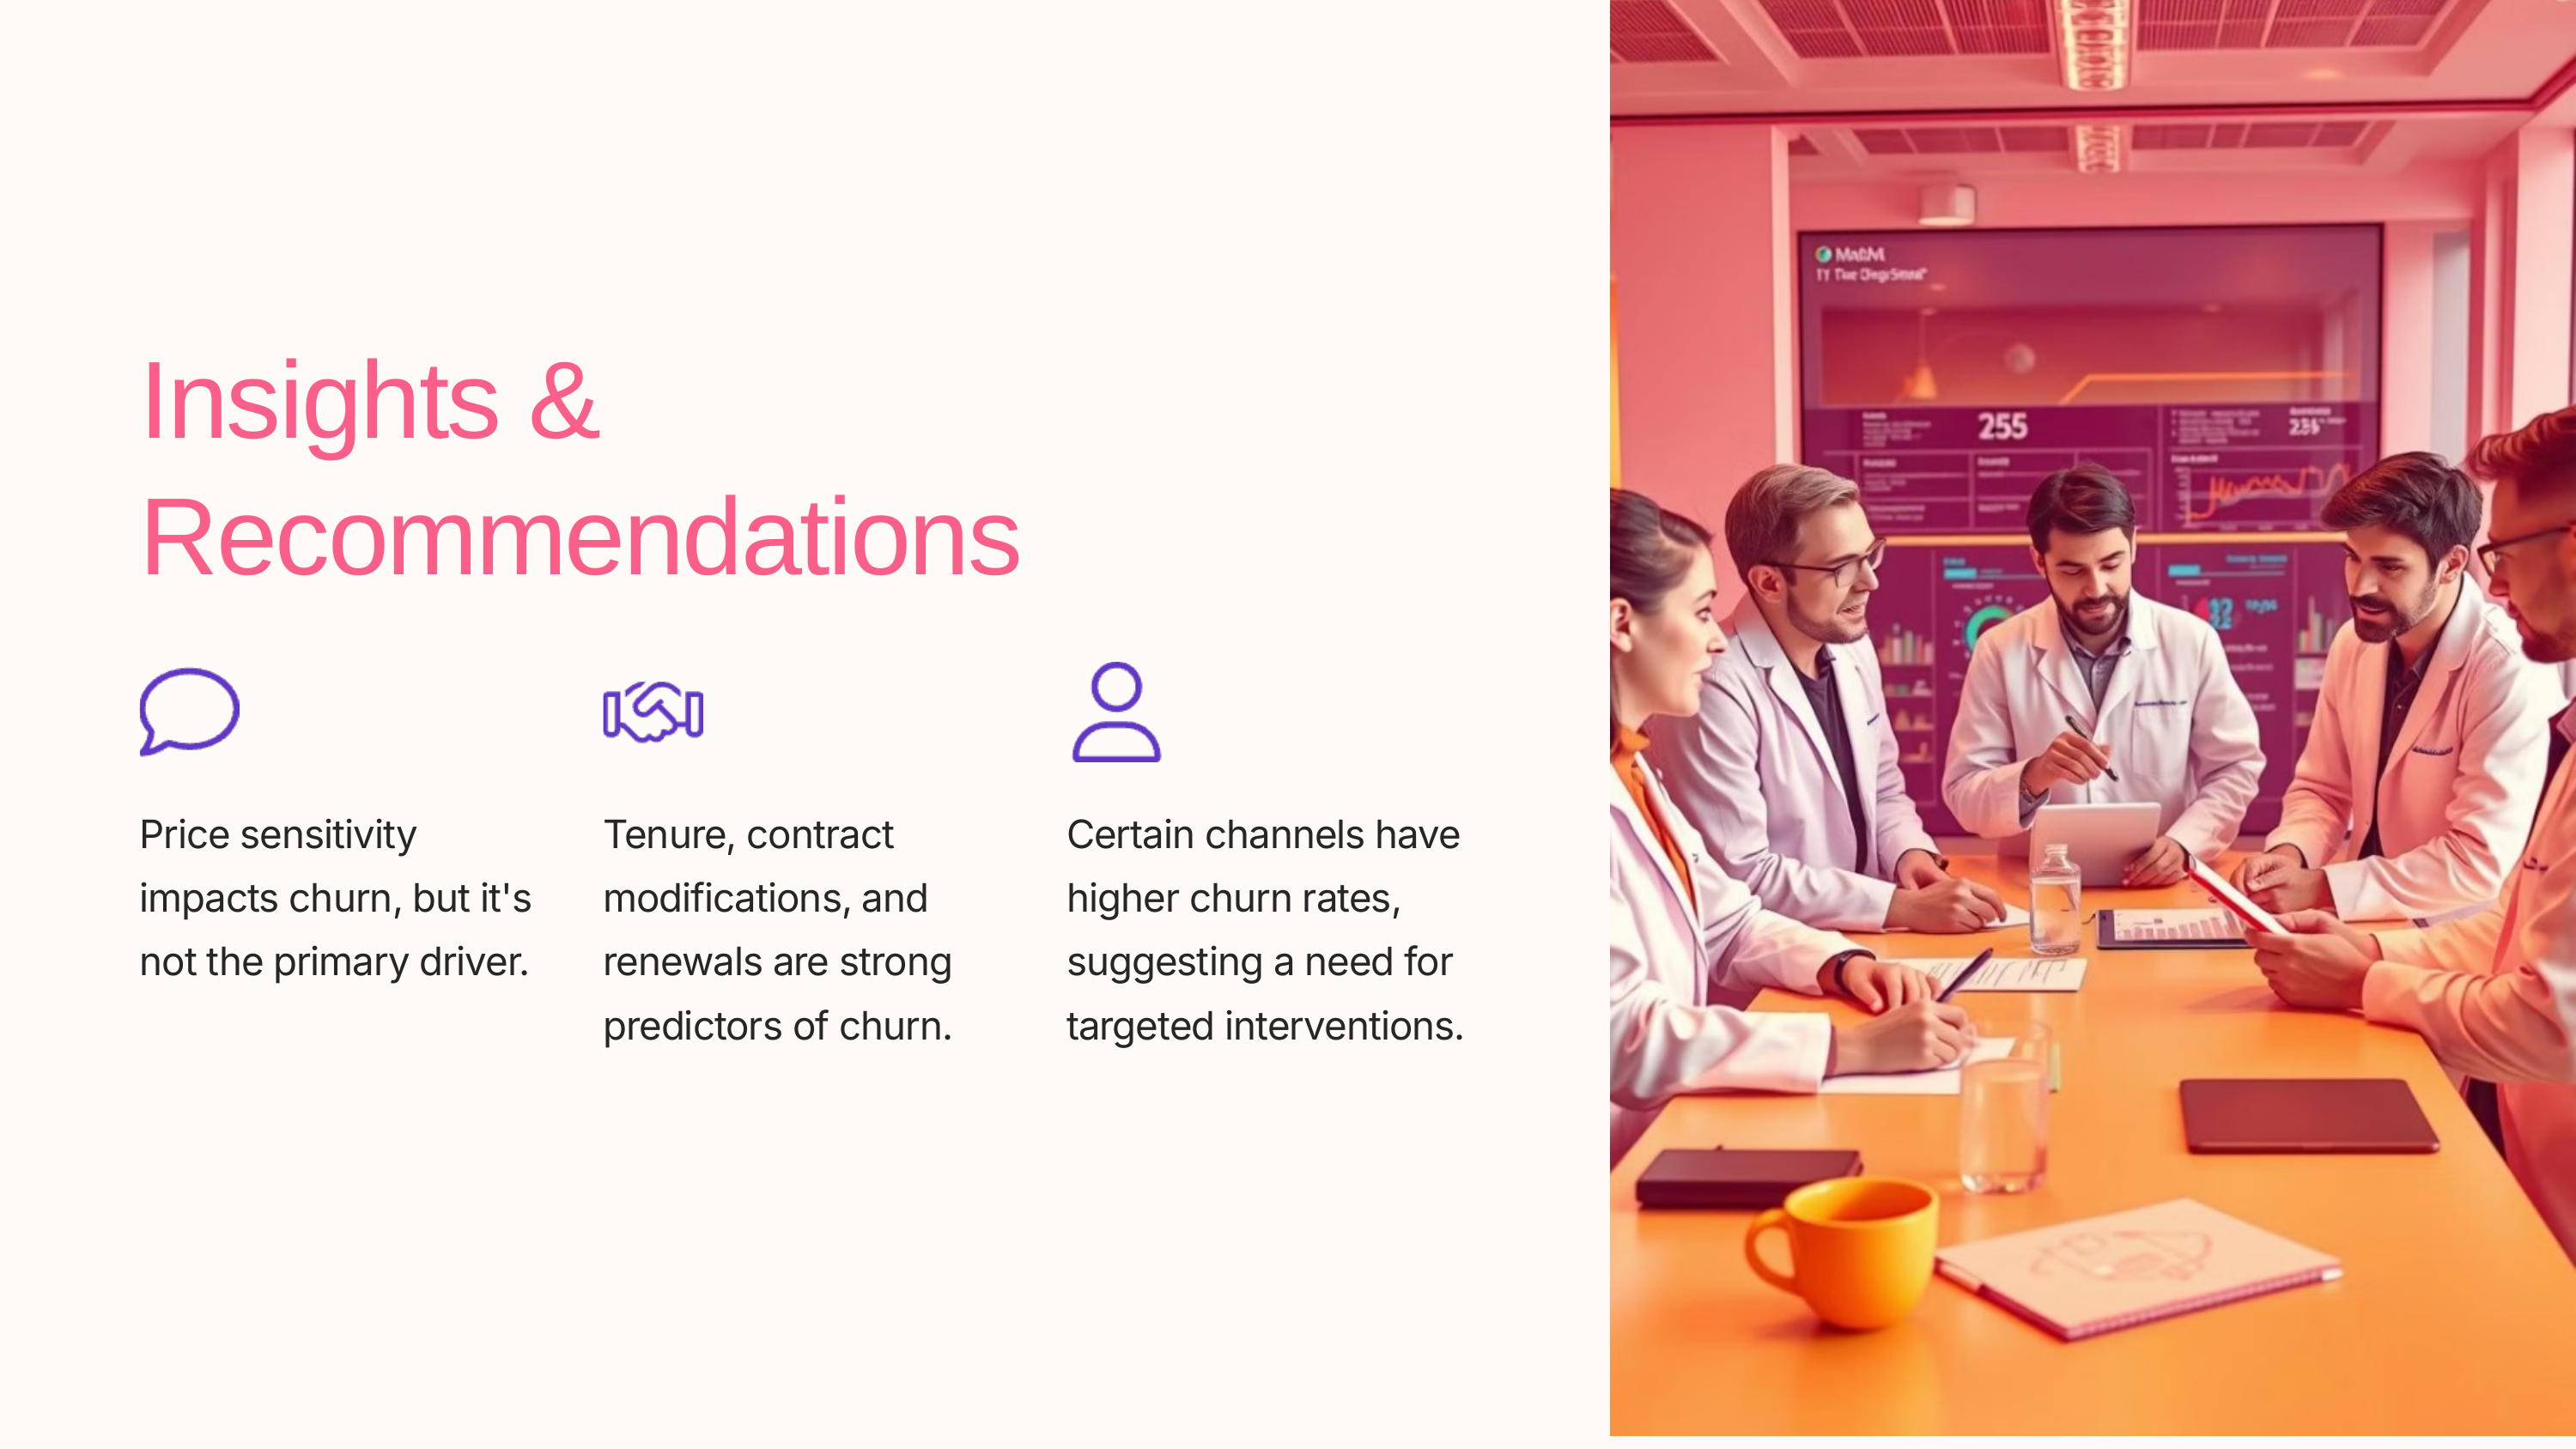

Insights & Recommendations

Price sensitivity impacts churn, but it's not the primary driver.

Tenure, contract modifications, and renewals are strong predictors of churn.

Certain channels have higher churn rates, suggesting a need for targeted interventions.